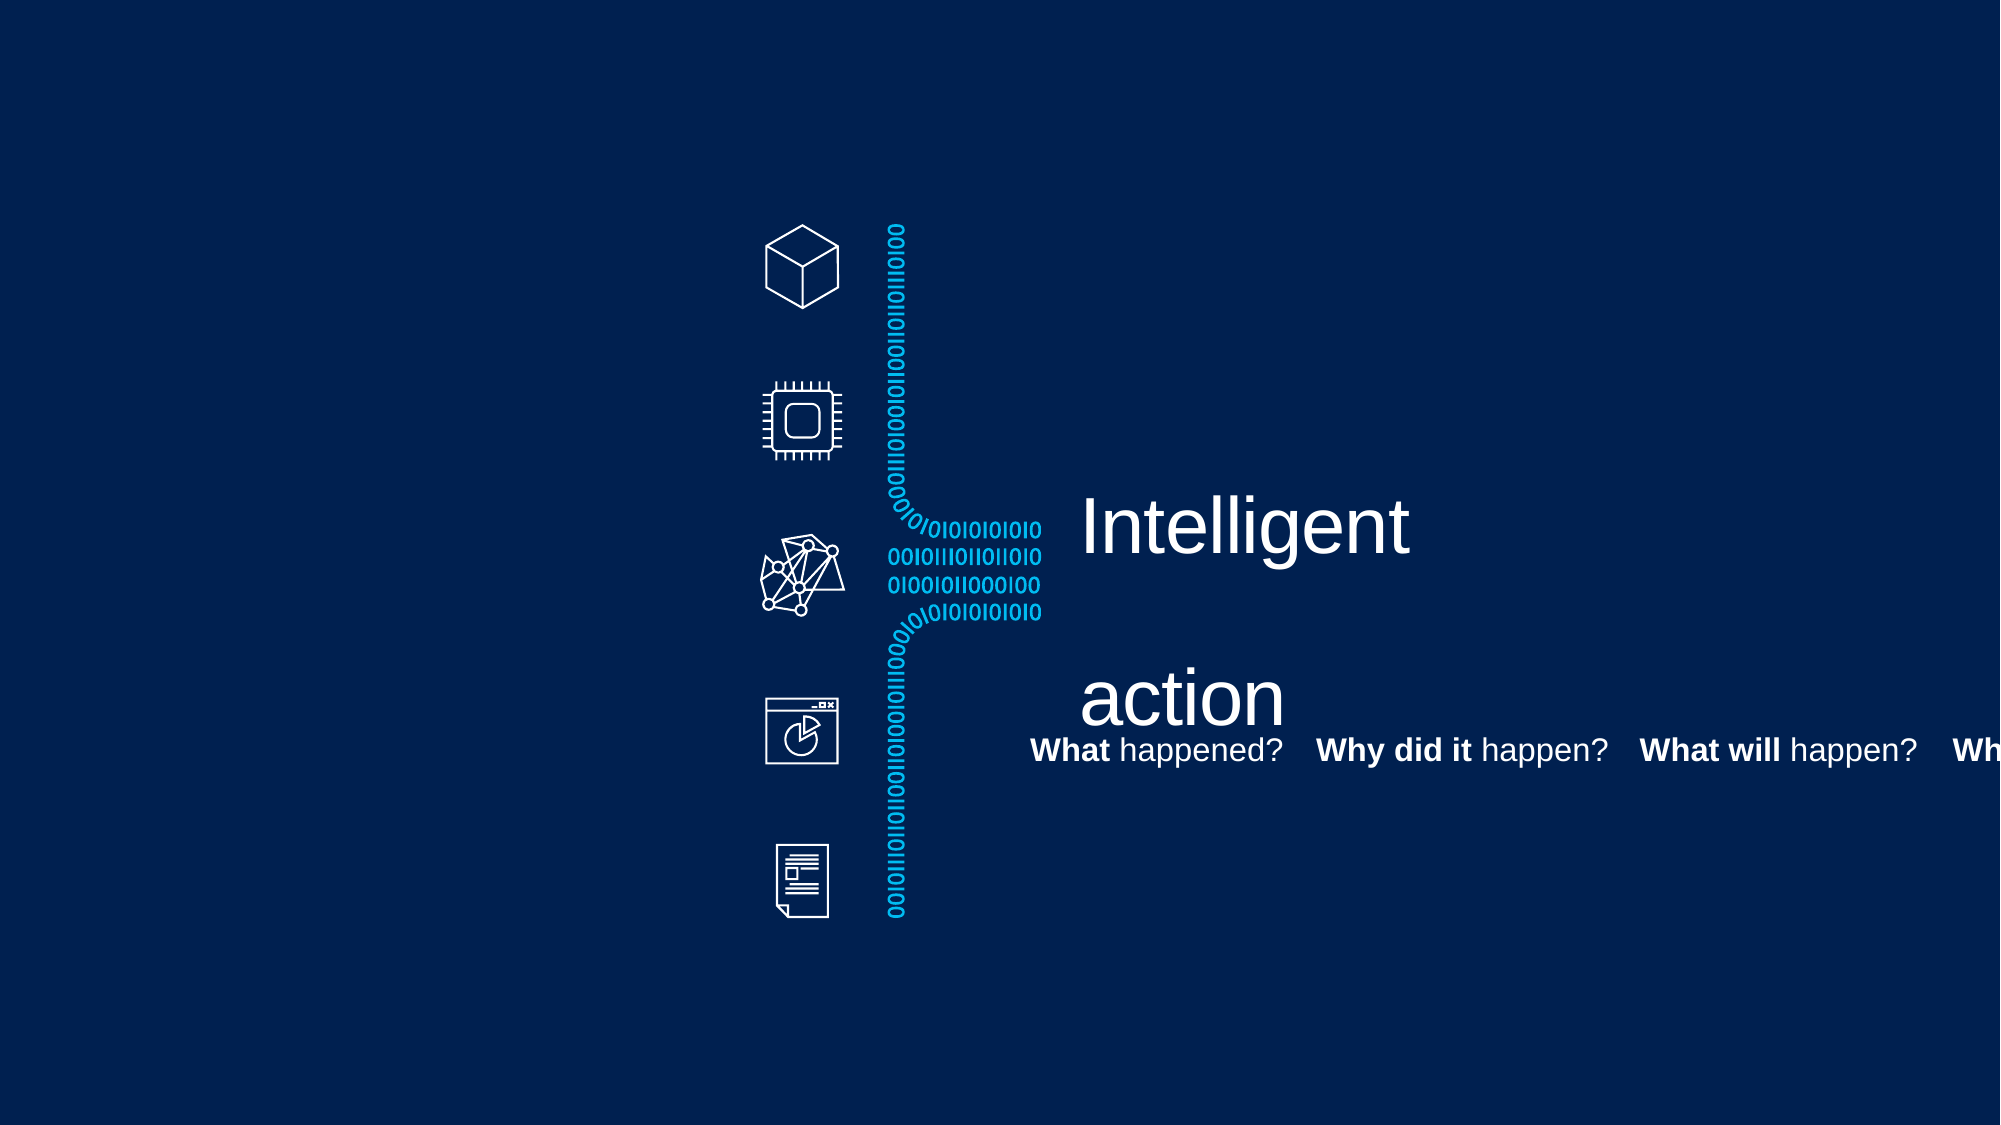

Intelligent
action

What happened?
Why did it happen?
What will happen?
What should I do?